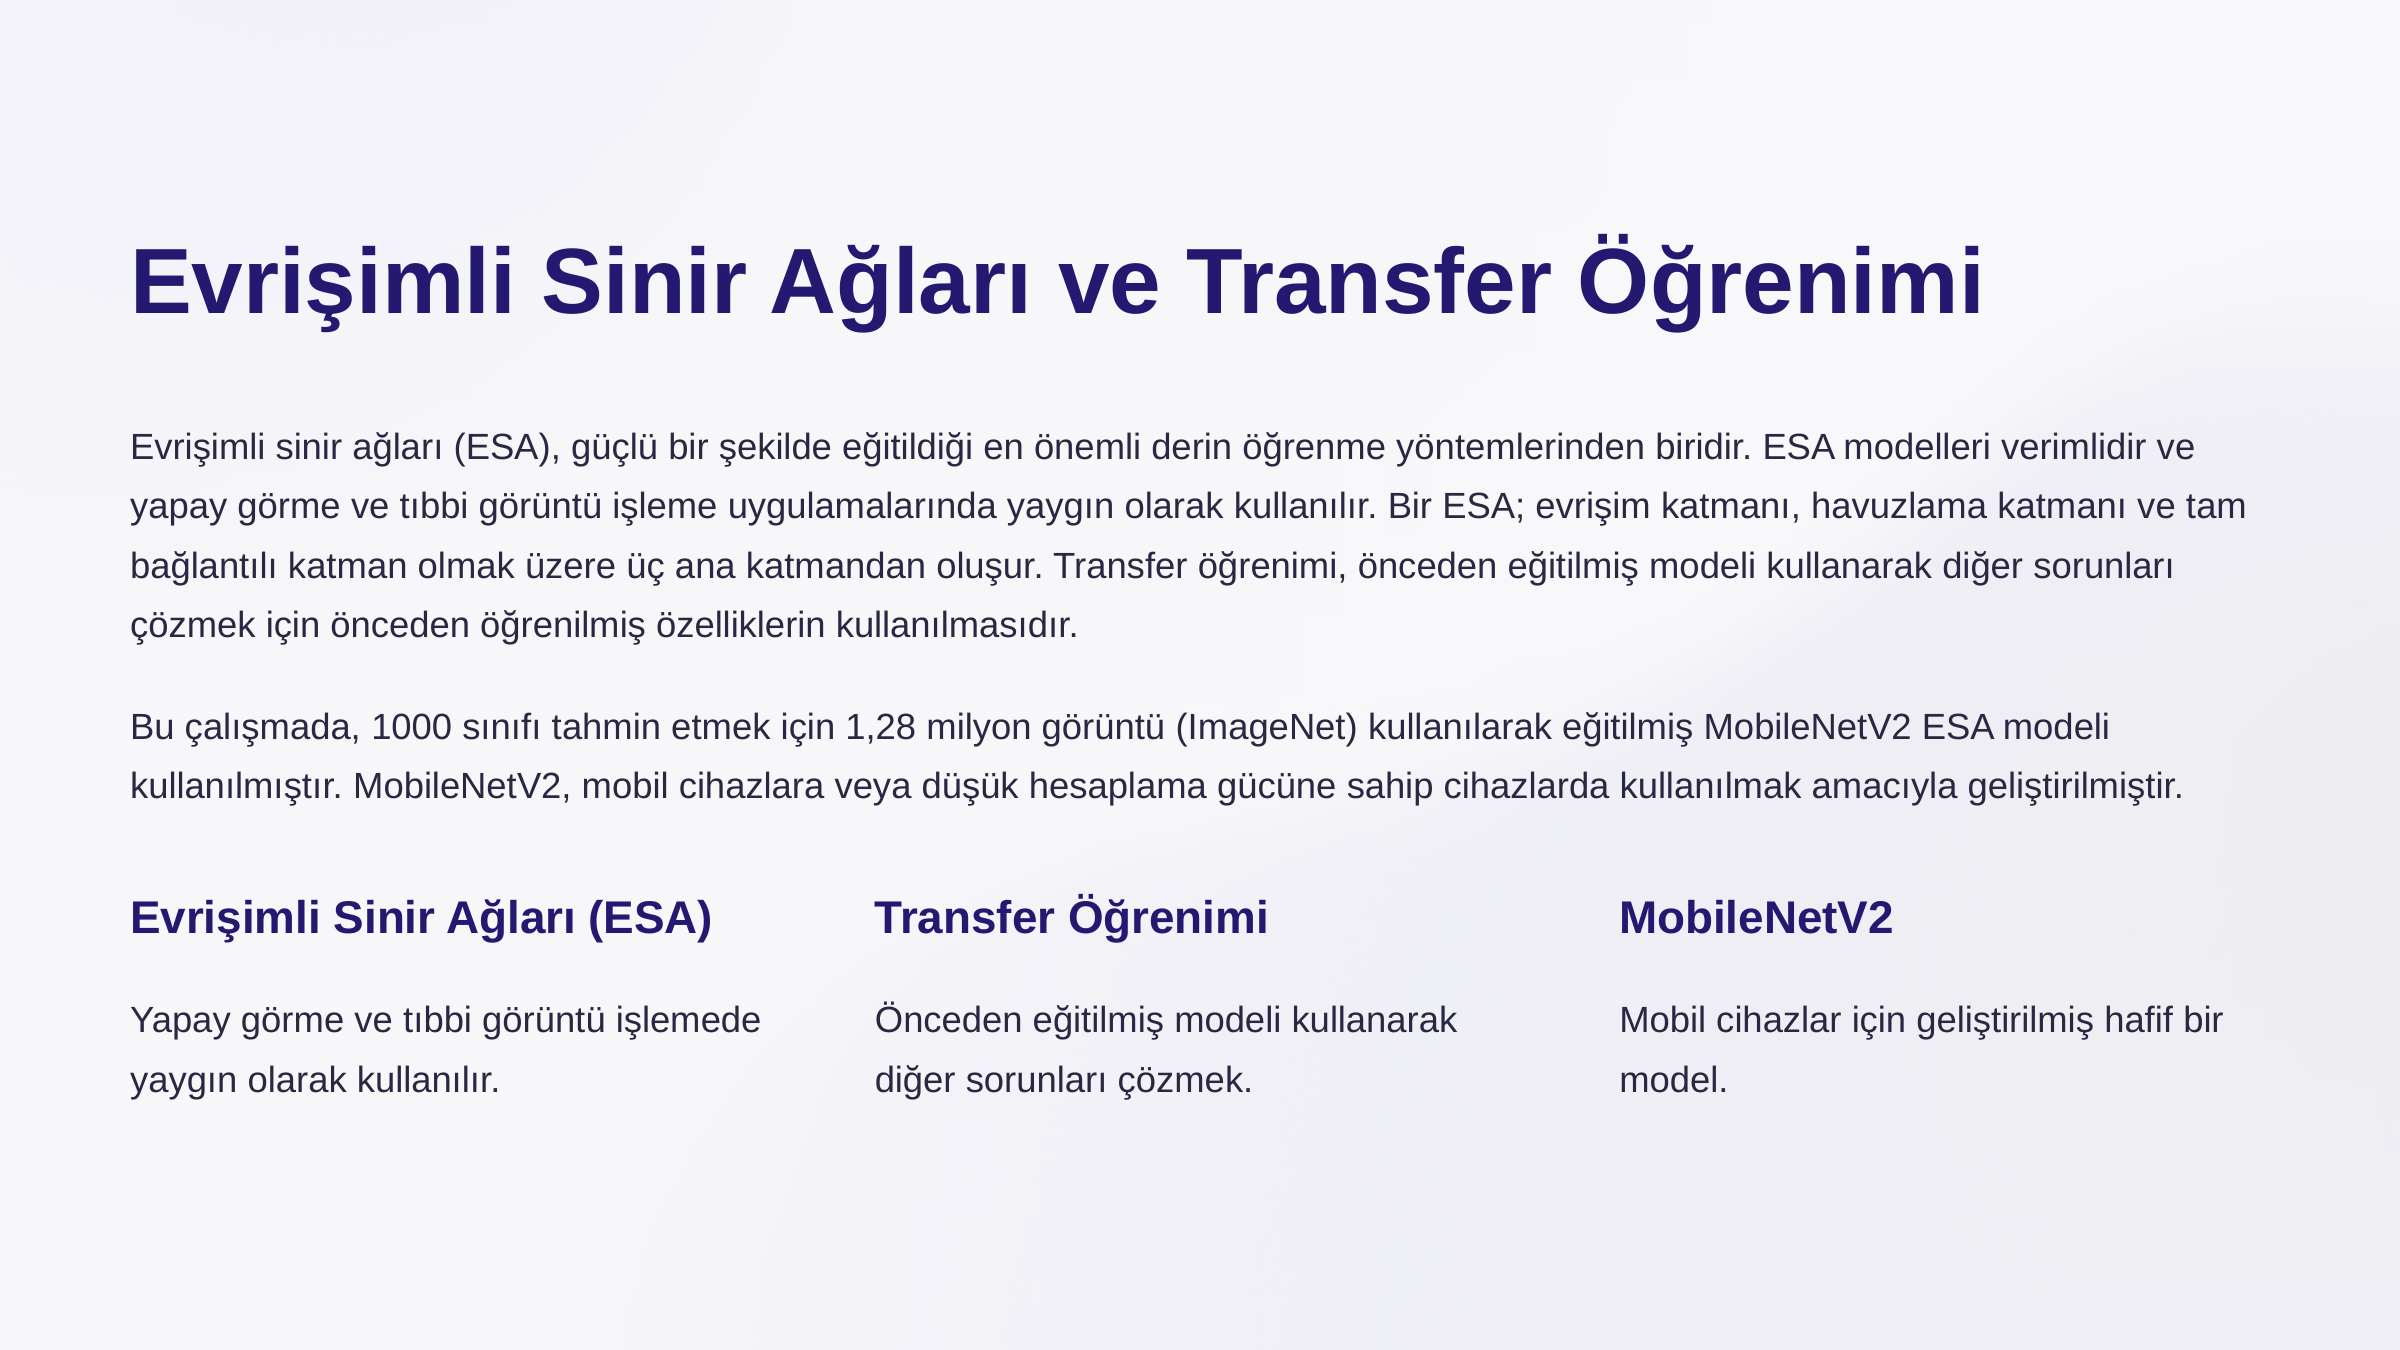

Evrişimli Sinir Ağları ve Transfer Öğrenimi
Evrişimli sinir ağları (ESA), güçlü bir şekilde eğitildiği en önemli derin öğrenme yöntemlerinden biridir. ESA modelleri verimlidir ve yapay görme ve tıbbi görüntü işleme uygulamalarında yaygın olarak kullanılır. Bir ESA; evrişim katmanı, havuzlama katmanı ve tam bağlantılı katman olmak üzere üç ana katmandan oluşur. Transfer öğrenimi, önceden eğitilmiş modeli kullanarak diğer sorunları çözmek için önceden öğrenilmiş özelliklerin kullanılmasıdır.
Bu çalışmada, 1000 sınıfı tahmin etmek için 1,28 milyon görüntü (ImageNet) kullanılarak eğitilmiş MobileNetV2 ESA modeli kullanılmıştır. MobileNetV2, mobil cihazlara veya düşük hesaplama gücüne sahip cihazlarda kullanılmak amacıyla geliştirilmiştir.
Evrişimli Sinir Ağları (ESA)
Transfer Öğrenimi
MobileNetV2
Yapay görme ve tıbbi görüntü işlemede yaygın olarak kullanılır.
Önceden eğitilmiş modeli kullanarak diğer sorunları çözmek.
Mobil cihazlar için geliştirilmiş hafif bir model.